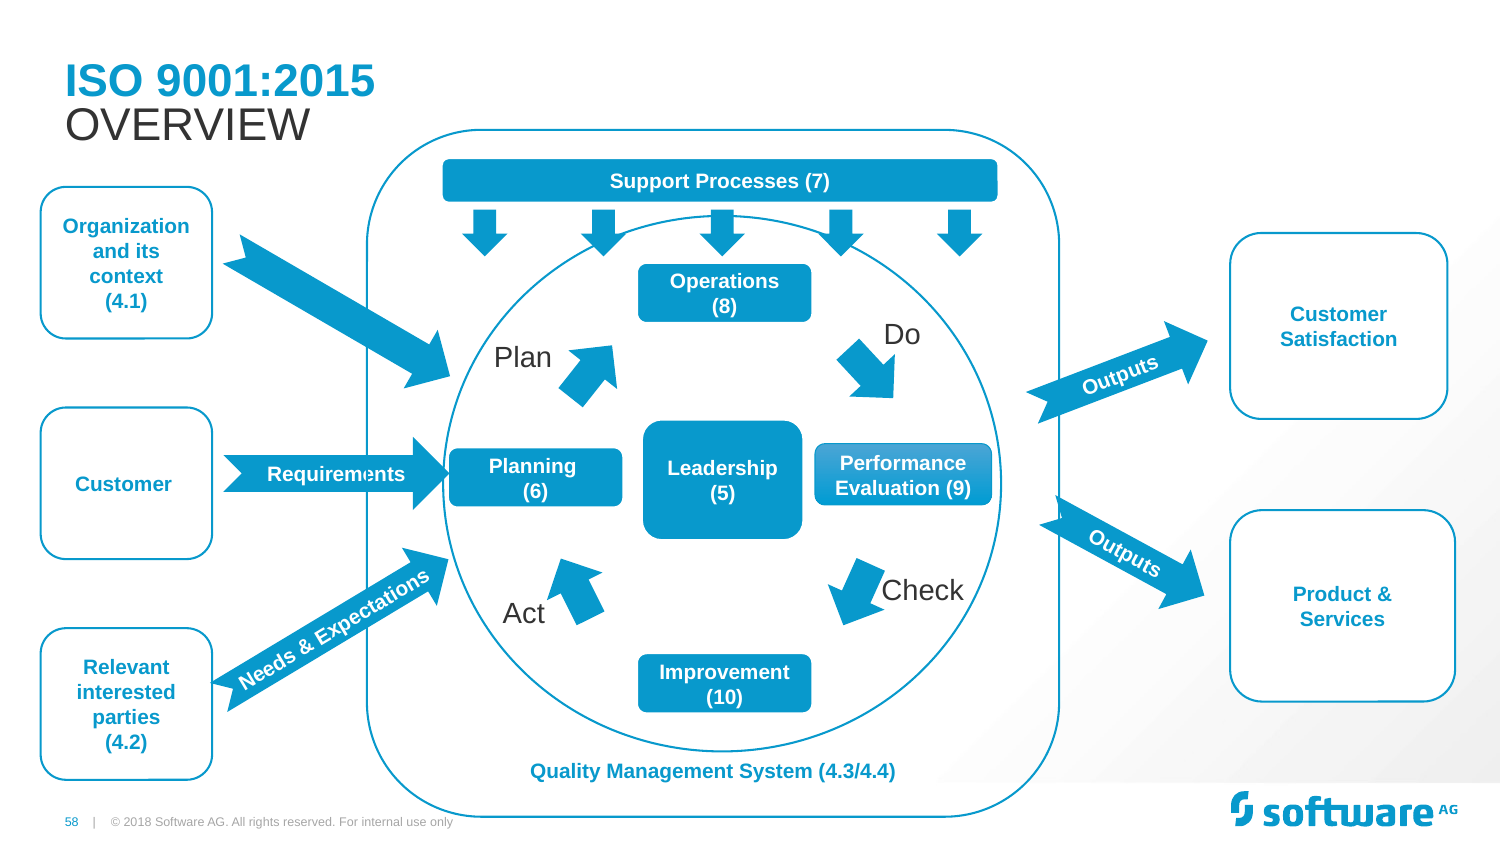

# Iso 9001:2015
Overview
Quality Management System (4.3/4.4)
Support Processes (7)
Organization and its context
(4.1)

Customer Satisfaction
Operations (8)

Do

Plan

Outputs
Customer
Leadership (5)
Requirements
Performance Evaluation (9)
Planning
(6)
Product & Services
Outputs

Check
Act
Needs & Expectations
Relevant interested parties
(4.2)
Improvement (10)
© 2018 Software AG. All rights reserved. For internal use only